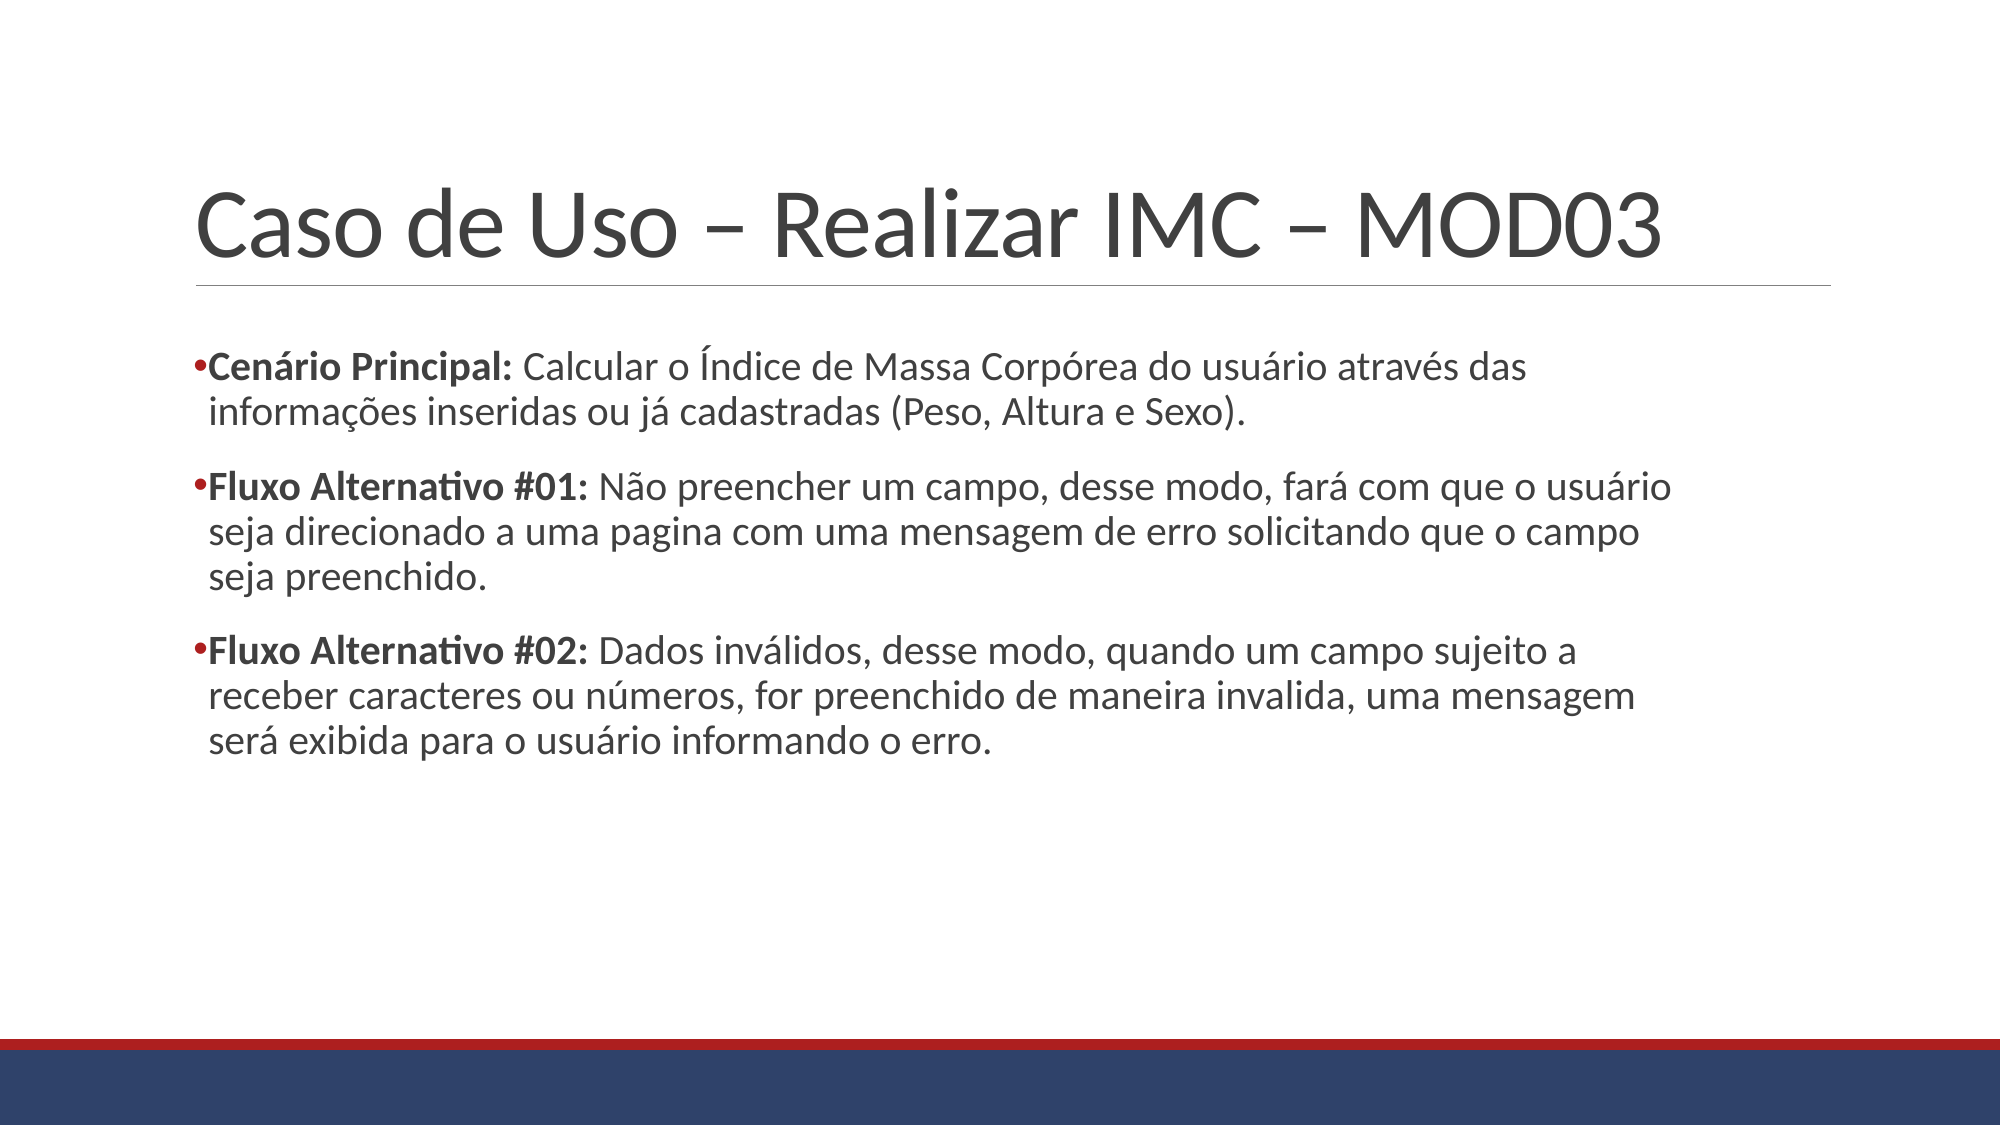

# Caso de Uso – Realizar IMC – MOD03
Cenário Principal: Calcular o Índice de Massa Corpórea do usuário através das informações inseridas ou já cadastradas (Peso, Altura e Sexo).
Fluxo Alternativo #01: Não preencher um campo, desse modo, fará com que o usuário seja direcionado a uma pagina com uma mensagem de erro solicitando que o campo seja preenchido.
Fluxo Alternativo #02: Dados inválidos, desse modo, quando um campo sujeito a receber caracteres ou números, for preenchido de maneira invalida, uma mensagem será exibida para o usuário informando o erro.